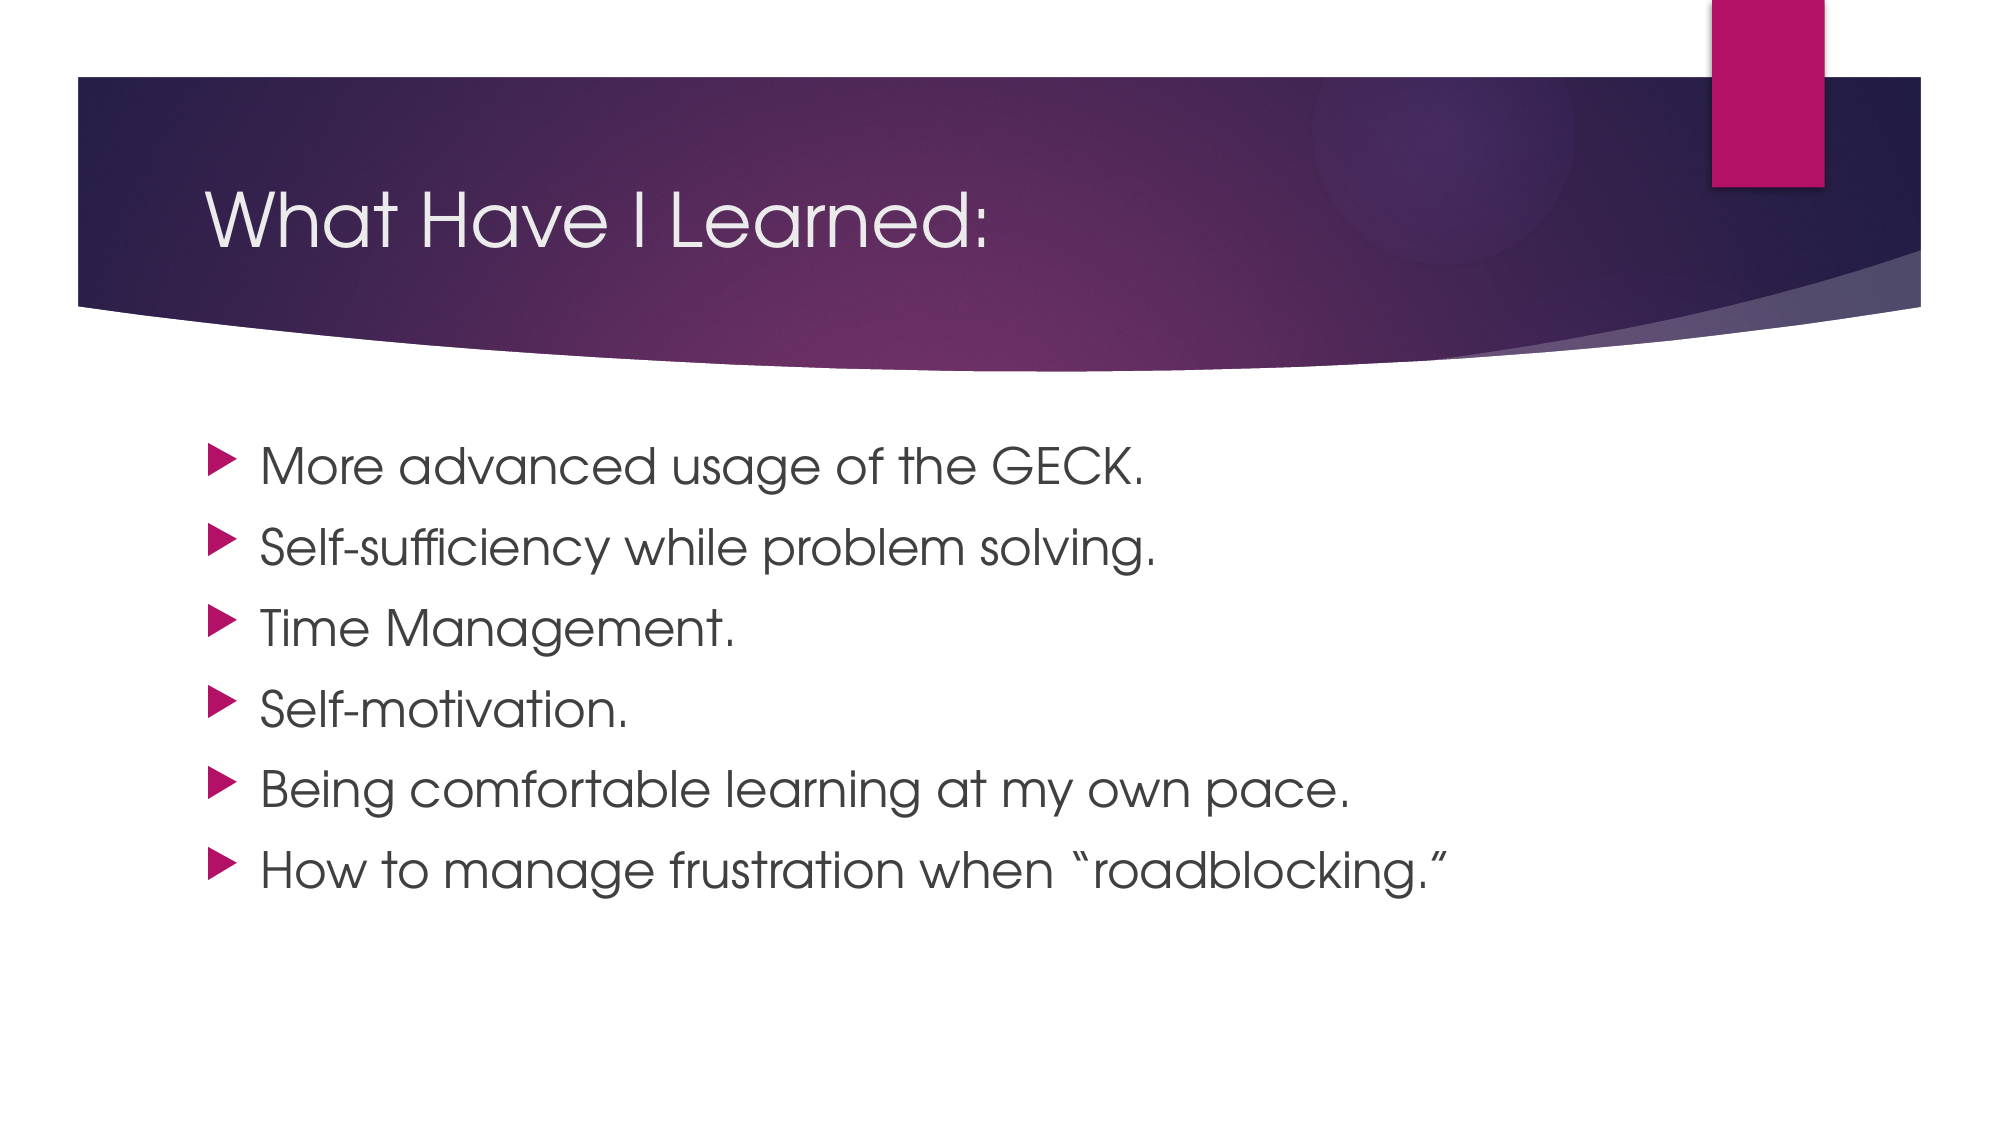

# What Have I Learned:
More advanced usage of the GECK.
Self-sufficiency while problem solving.
Time Management.
Self-motivation.
Being comfortable learning at my own pace.
How to manage frustration when “roadblocking.”